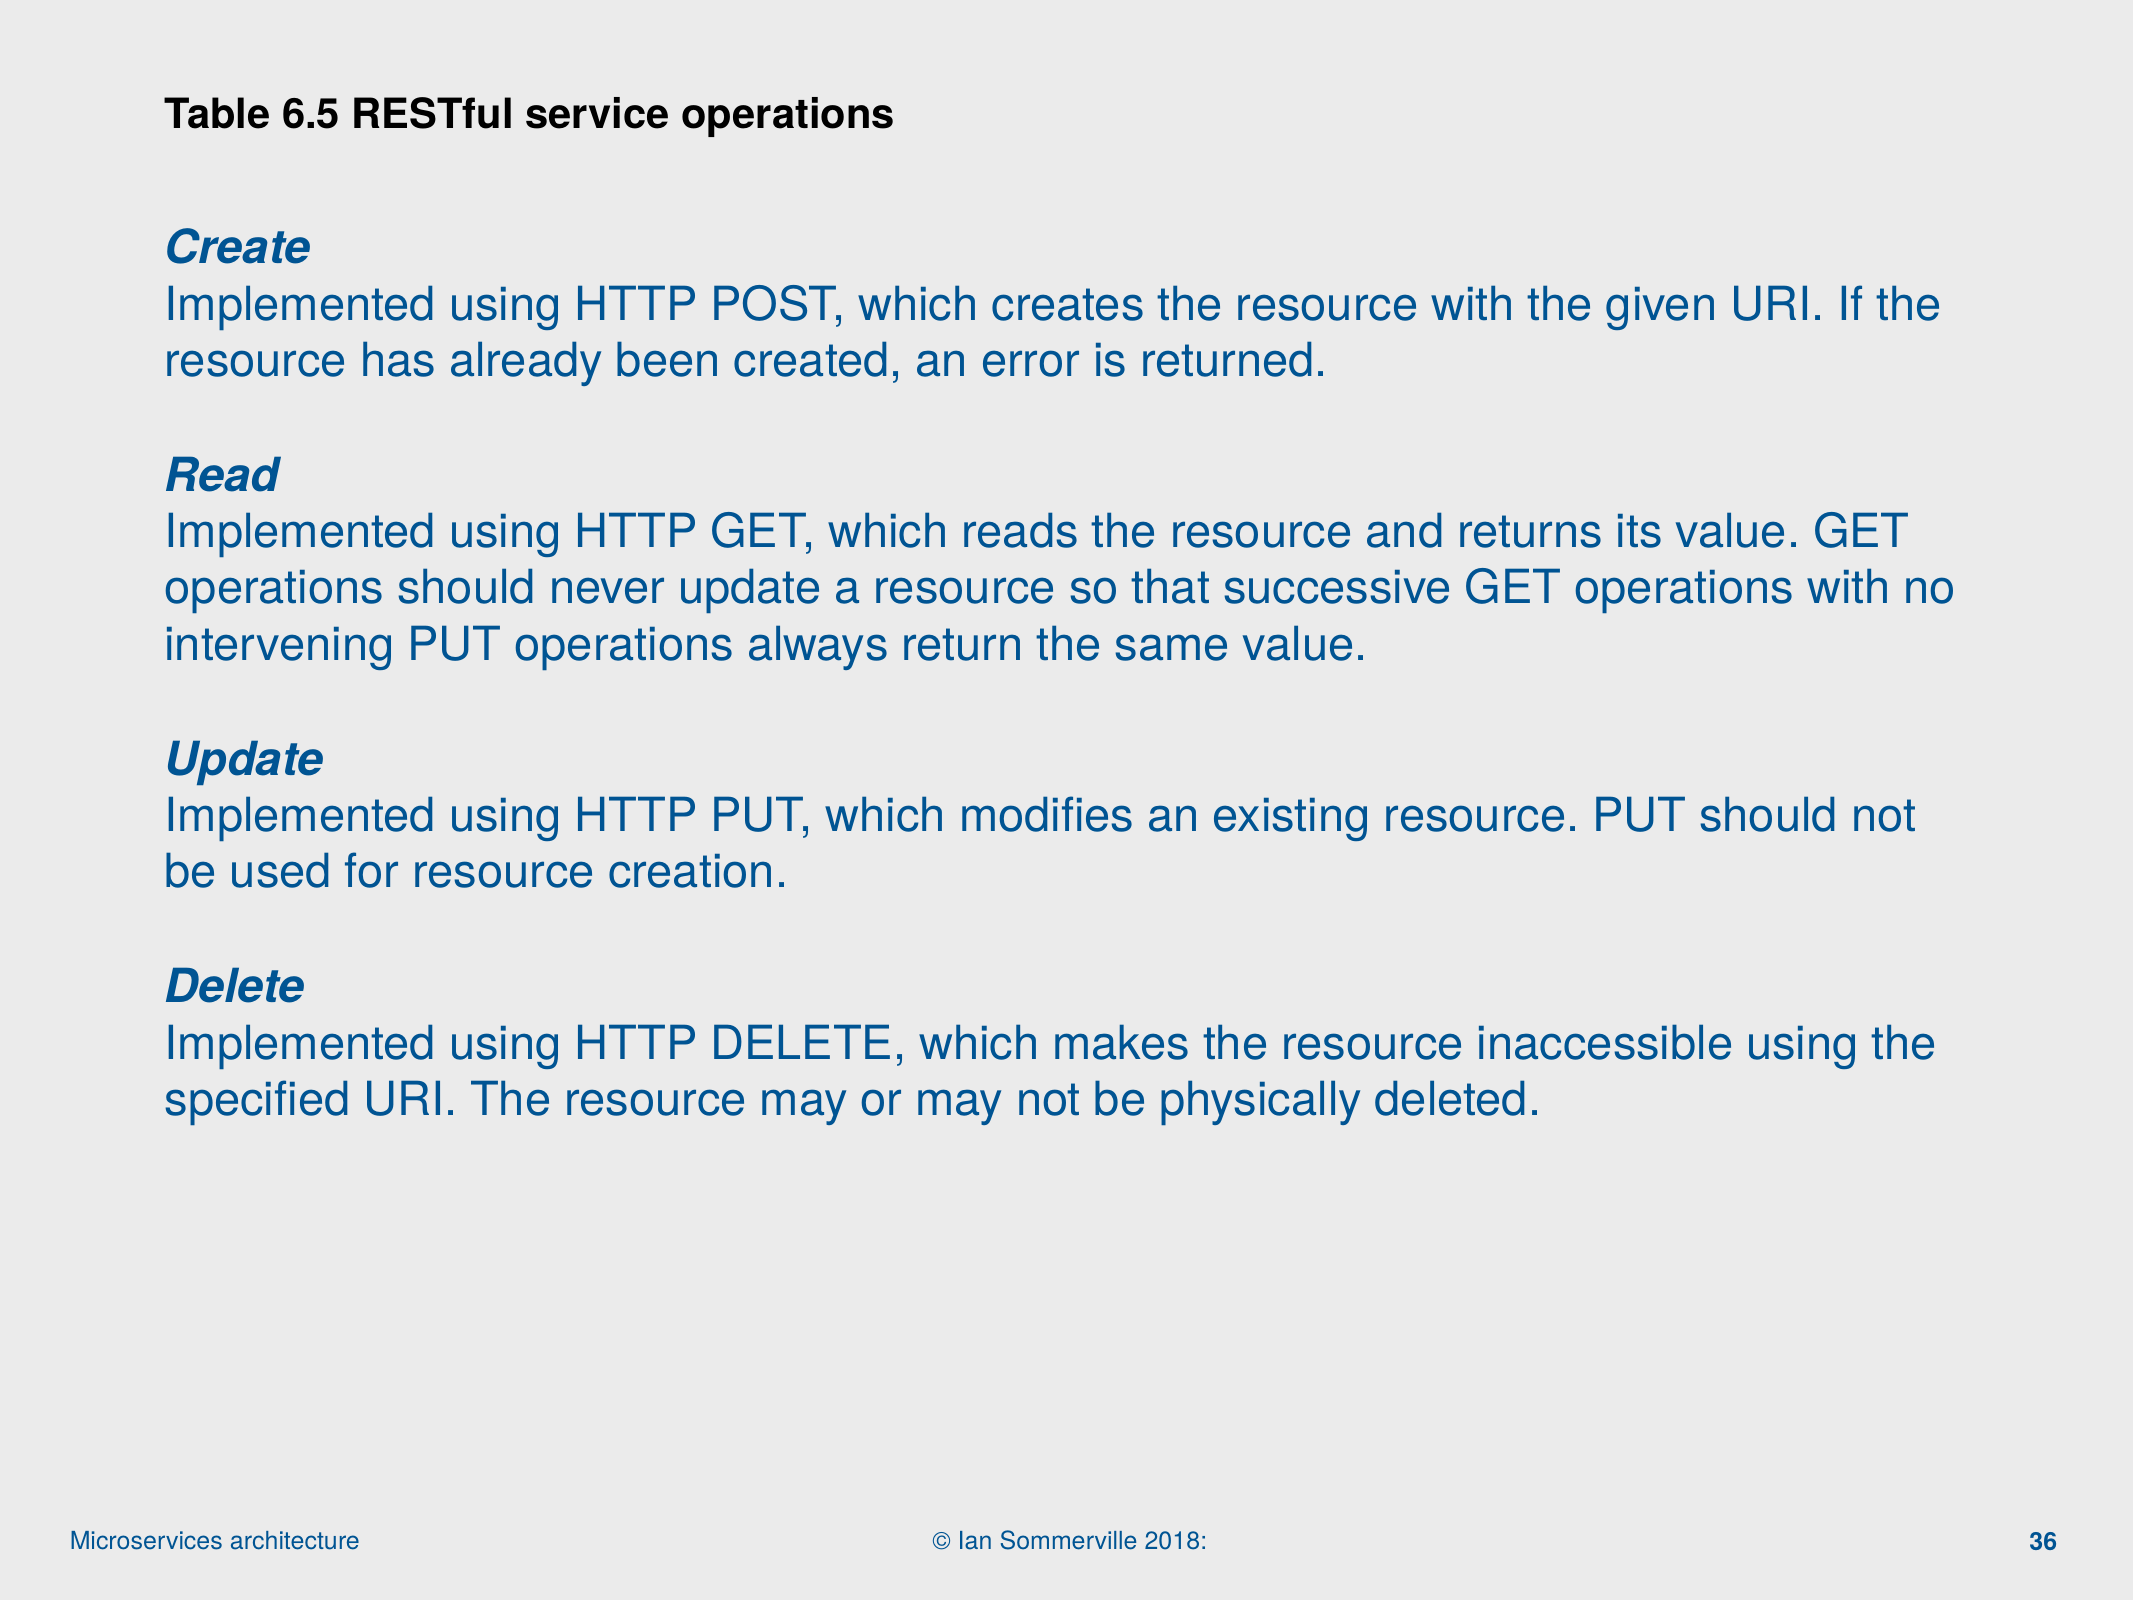

# Table 6.5 RESTful service operations
Create
Implemented using HTTP POST, which creates the resource with the given URI. If the resource has already been created, an error is returned.
Read
Implemented using HTTP GET, which reads the resource and returns its value. GET operations should never update a resource so that successive GET operations with no intervening PUT operations always return the same value.
Update
Implemented using HTTP PUT, which modifies an existing resource. PUT should not be used for resource creation.
Delete
Implemented using HTTP DELETE, which makes the resource inaccessible using the specified URI. The resource may or may not be physically deleted.

36